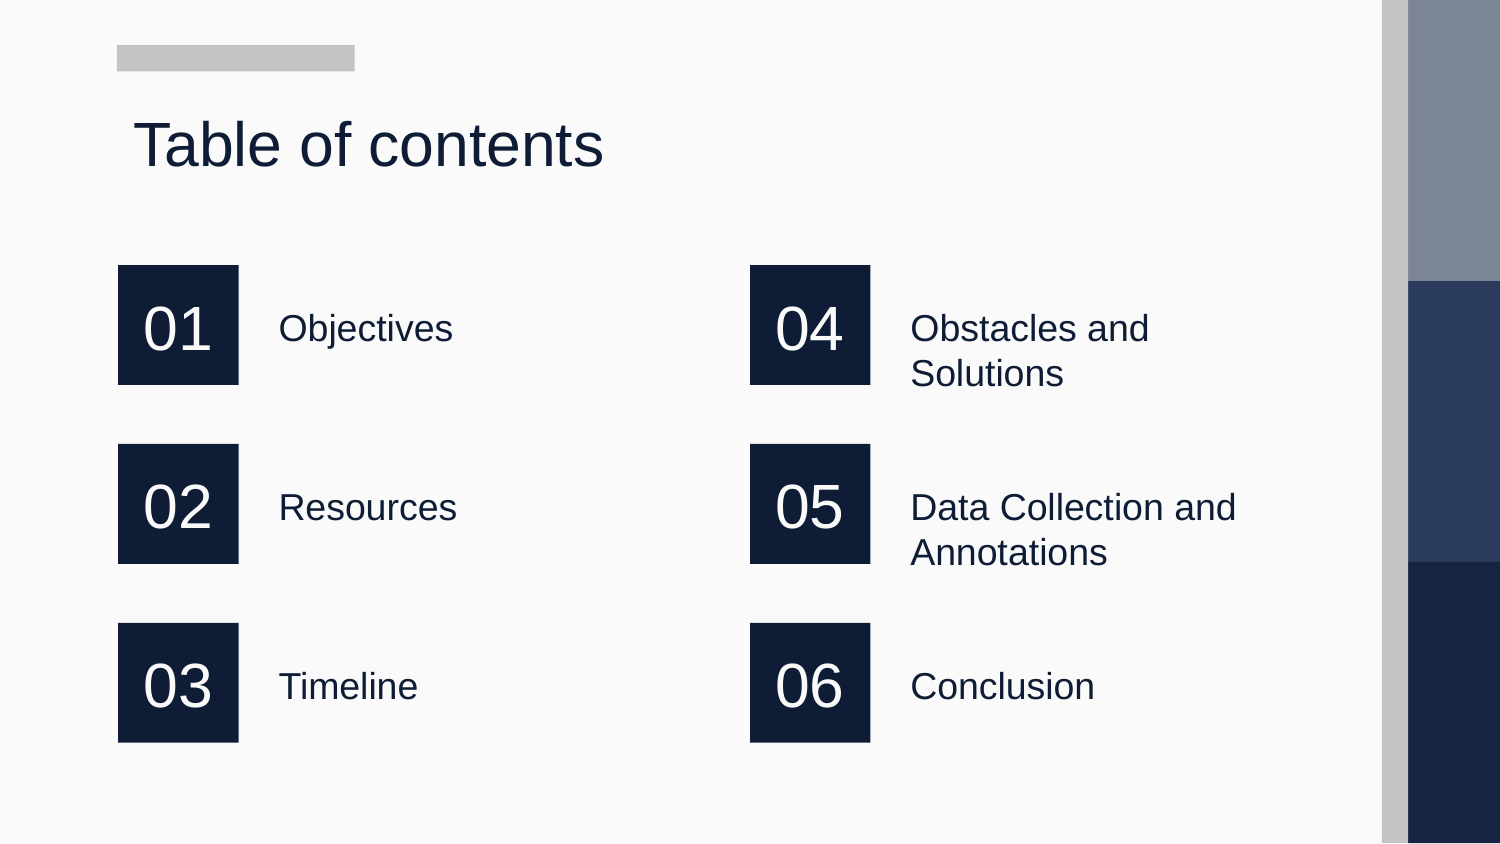

# Table of contents
01
04
Objectives
Obstacles and Solutions
02
05
Resources
Data Collection and Annotations
03
06
Timeline
Conclusion